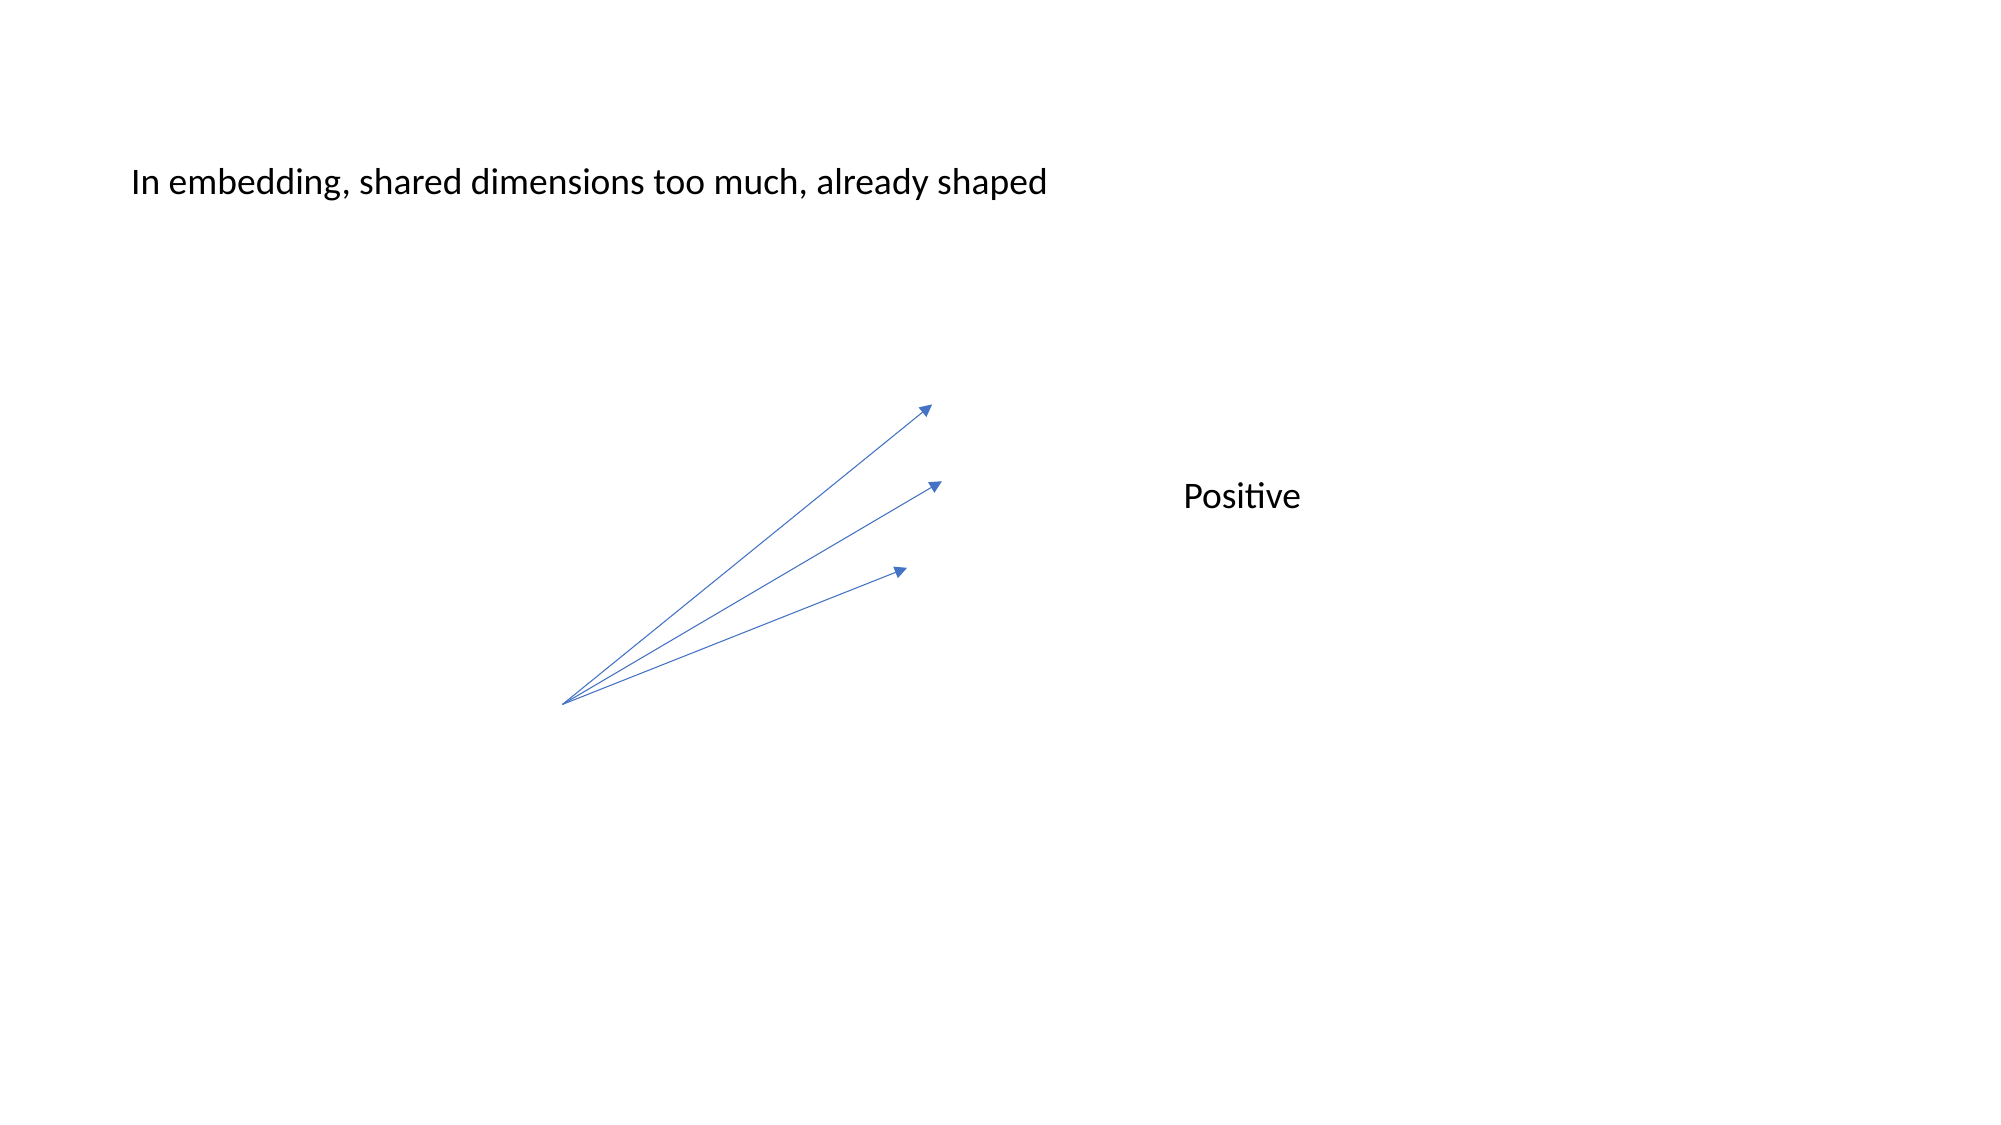

In embedding, shared dimensions too much, already shaped
Positive